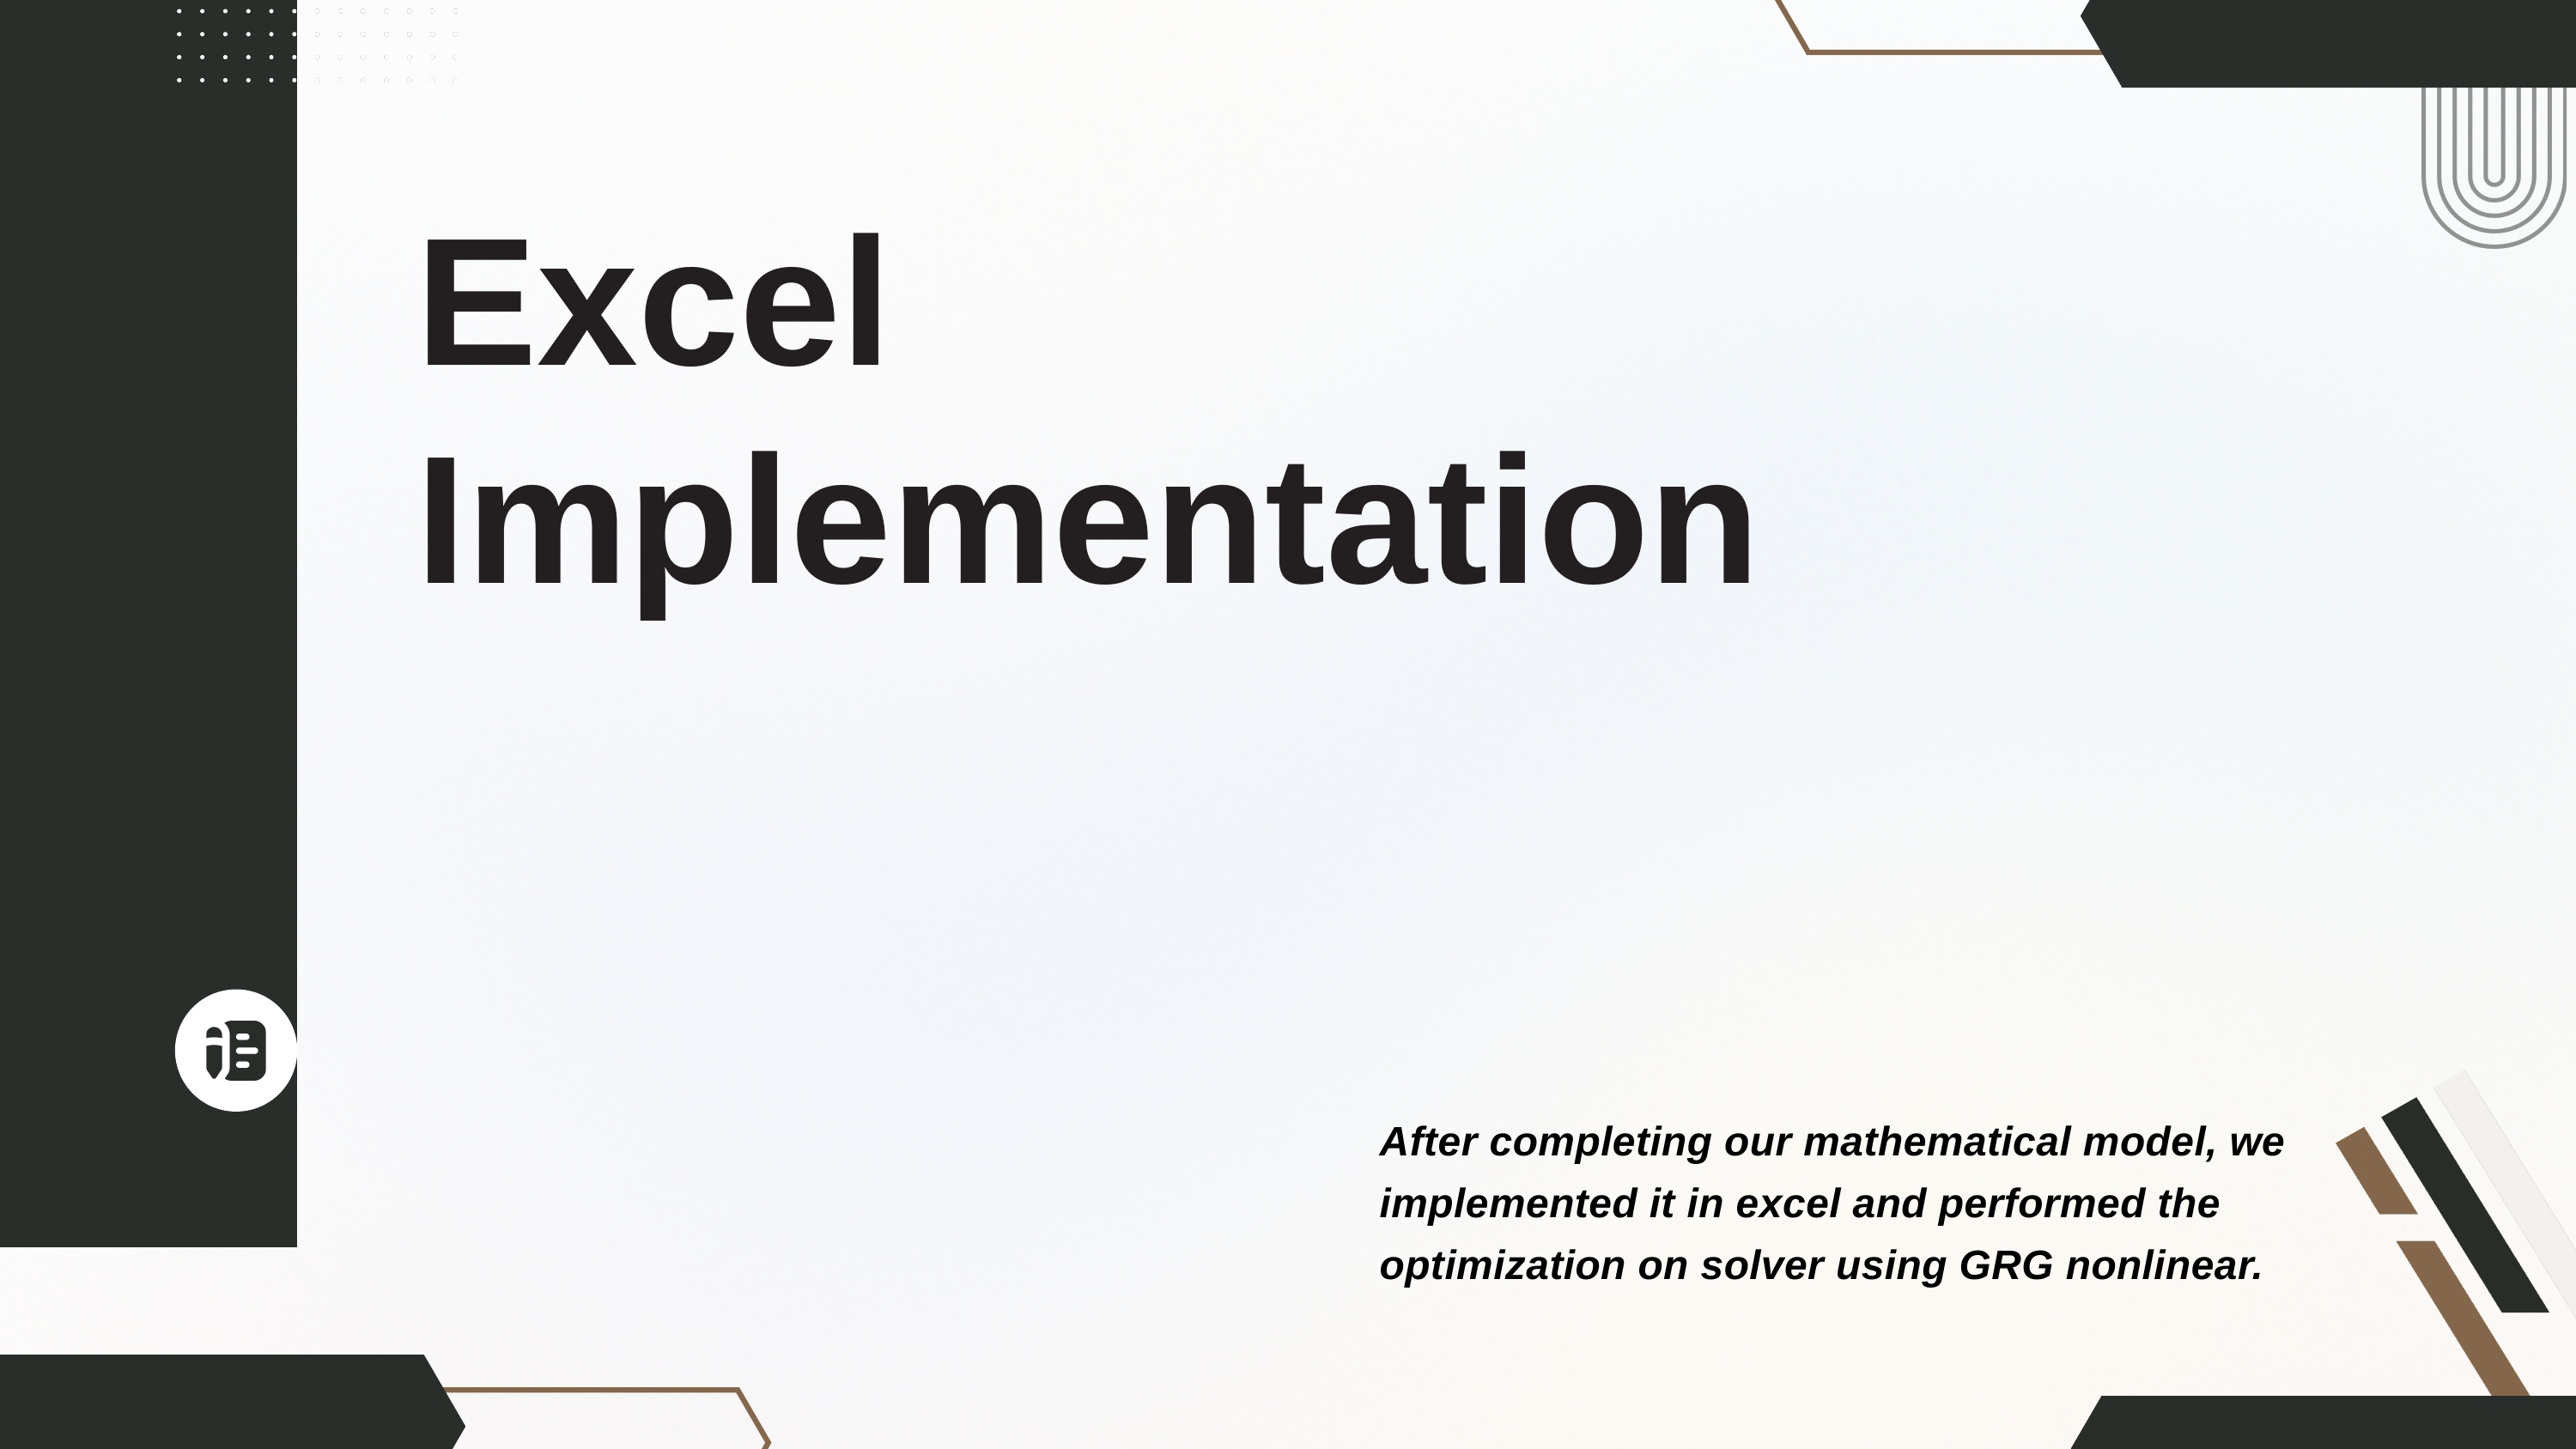

Excel Implementation

After completing our mathematical model, we implemented it in excel and performed the optimization on solver using GRG nonlinear.